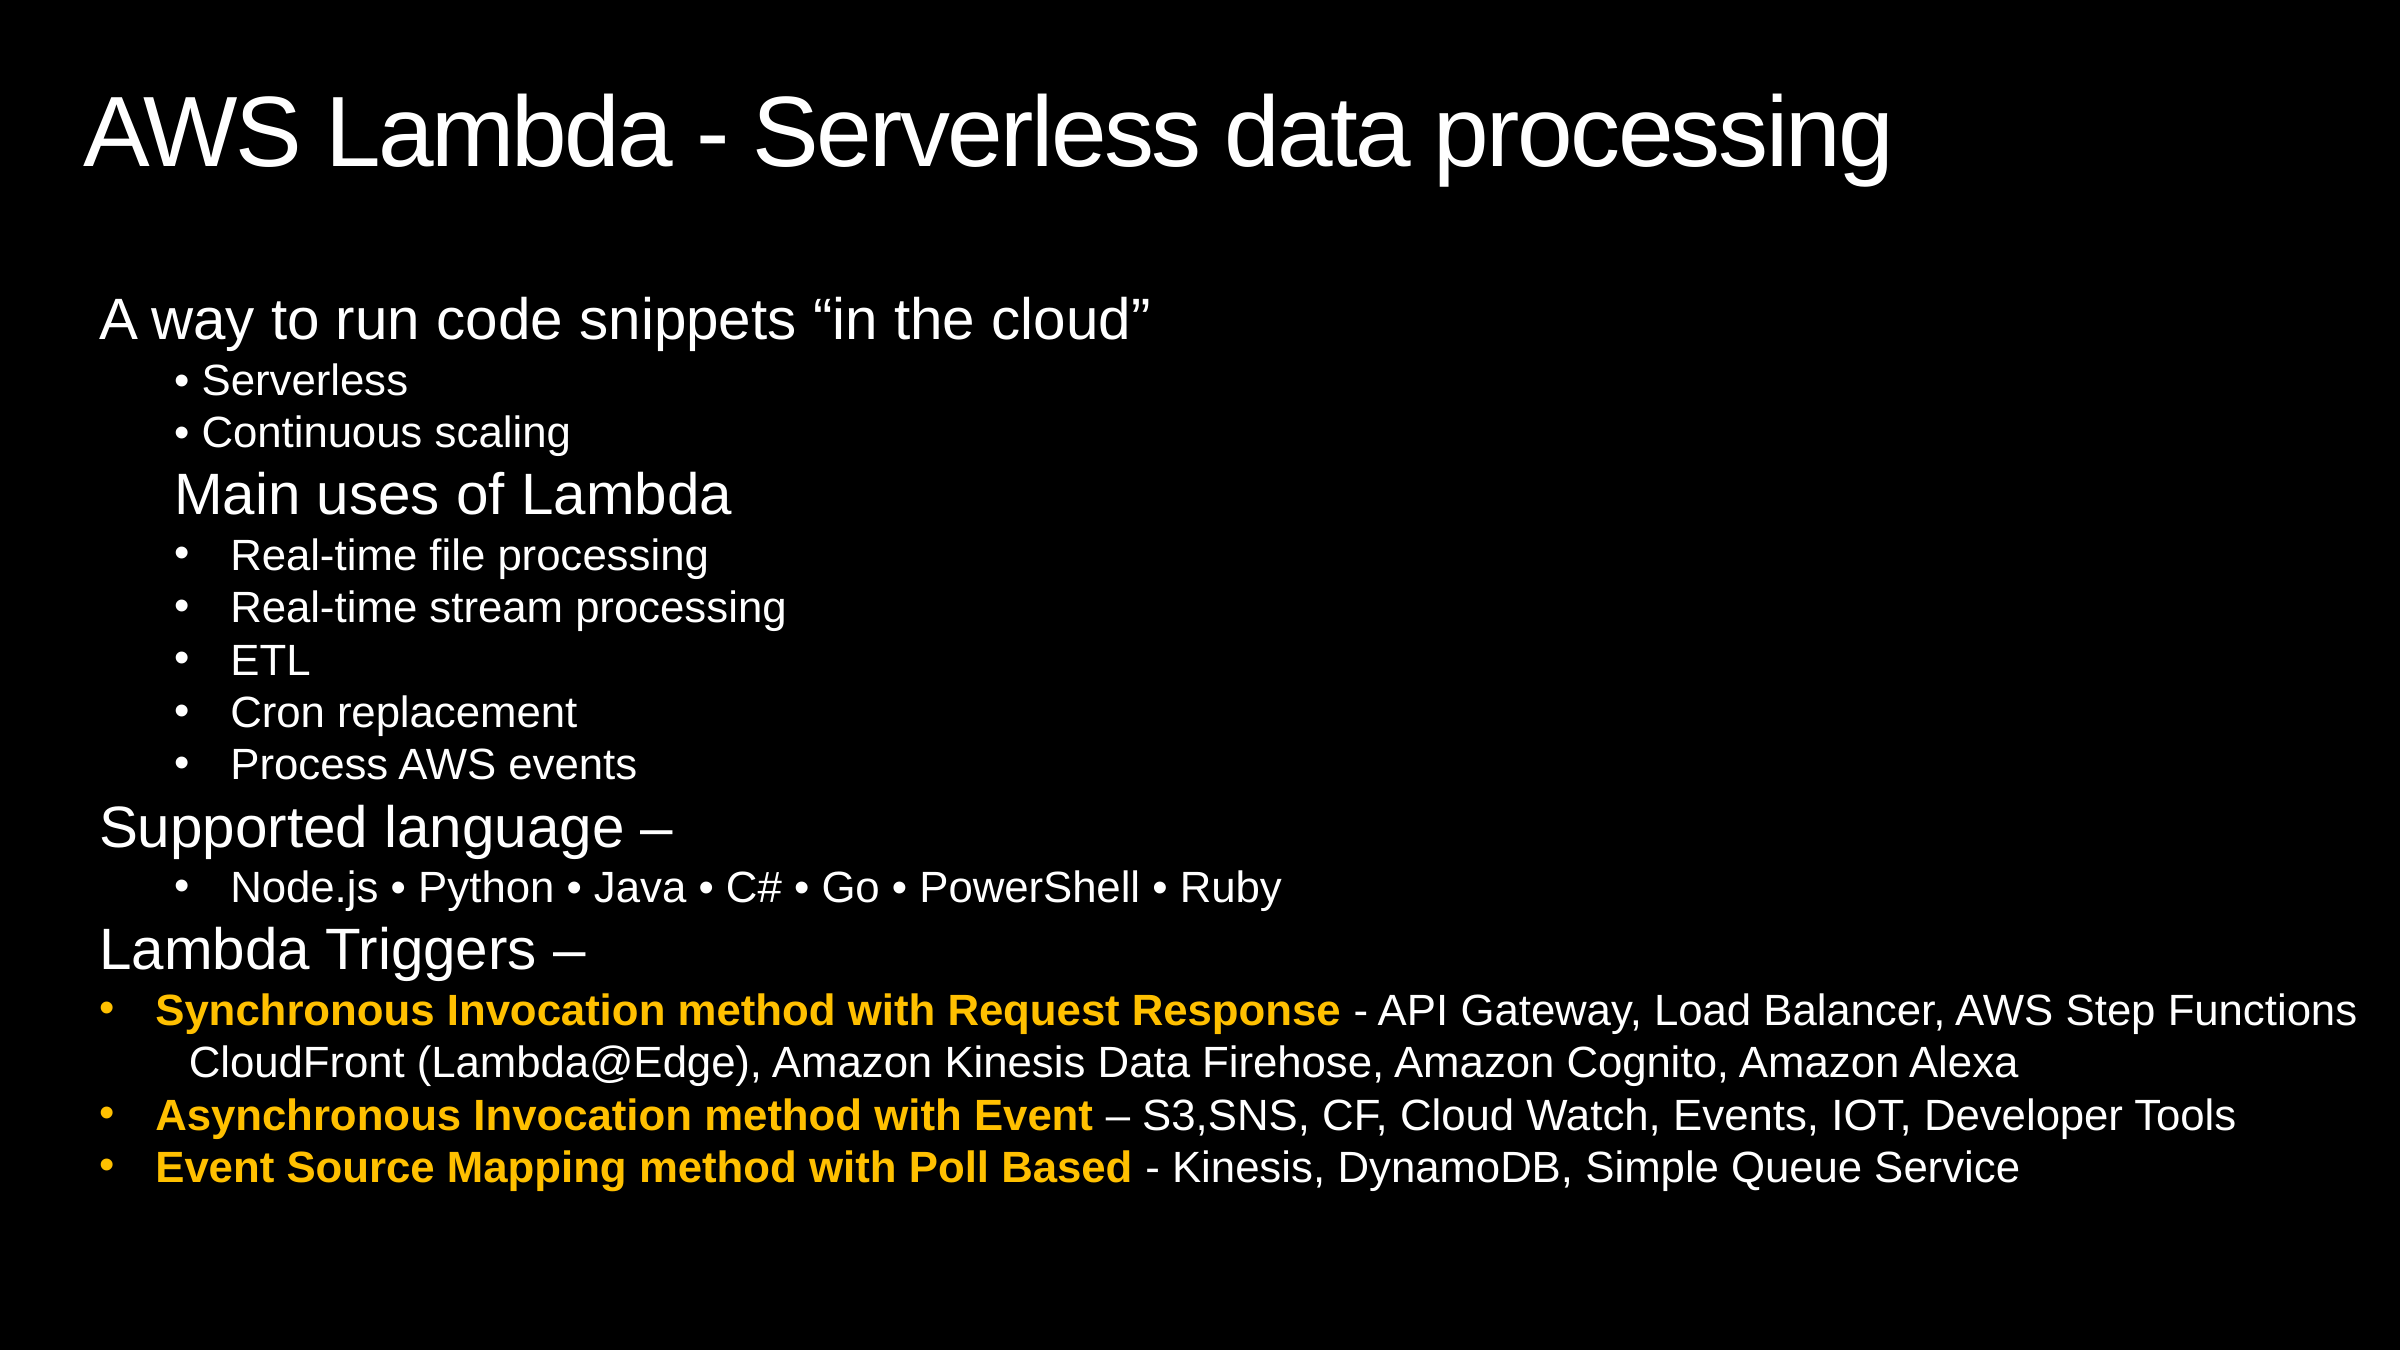

# AWS Lambda - Serverless data processing

A way to run code snippets “in the cloud”
• Serverless
• Continuous scaling
Main uses of Lambda
Real-time file processing
Real-time stream processing
ETL
Cron replacement
Process AWS events
Supported language –
Node.js • Python • Java • C# • Go • PowerShell • Ruby
Lambda Triggers –
Synchronous Invocation method with Request Response - API Gateway, Load Balancer, AWS Step Functions
CloudFront (Lambda@Edge), Amazon Kinesis Data Firehose, Amazon Cognito, Amazon Alexa
Asynchronous Invocation method with Event – S3,SNS, CF, Cloud Watch, Events, IOT, Developer Tools
Event Source Mapping method with Poll Based - Kinesis, DynamoDB, Simple Queue Service